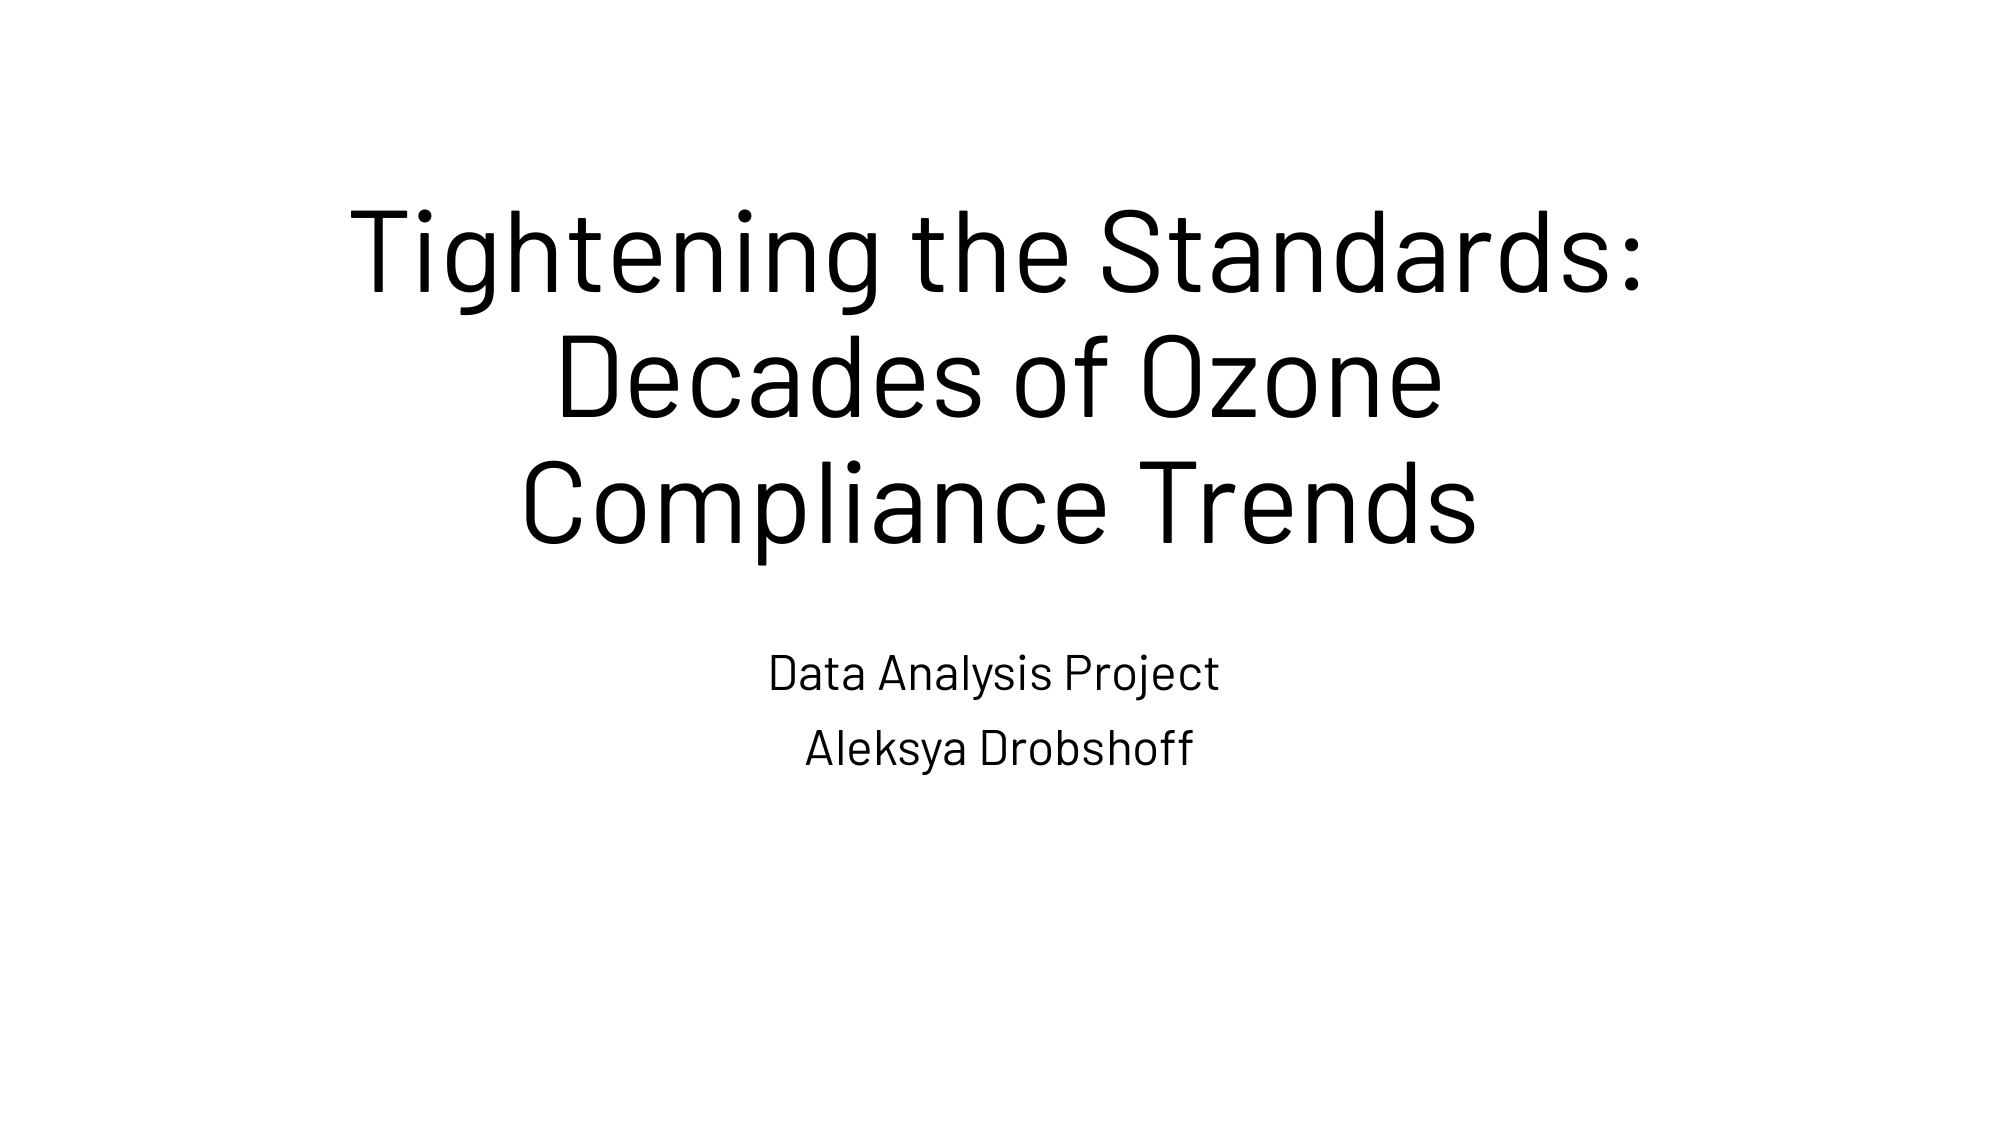

# Tightening the Standards: Decades of Ozone Compliance Trends
Data Analysis Project
Aleksya Drobshoff